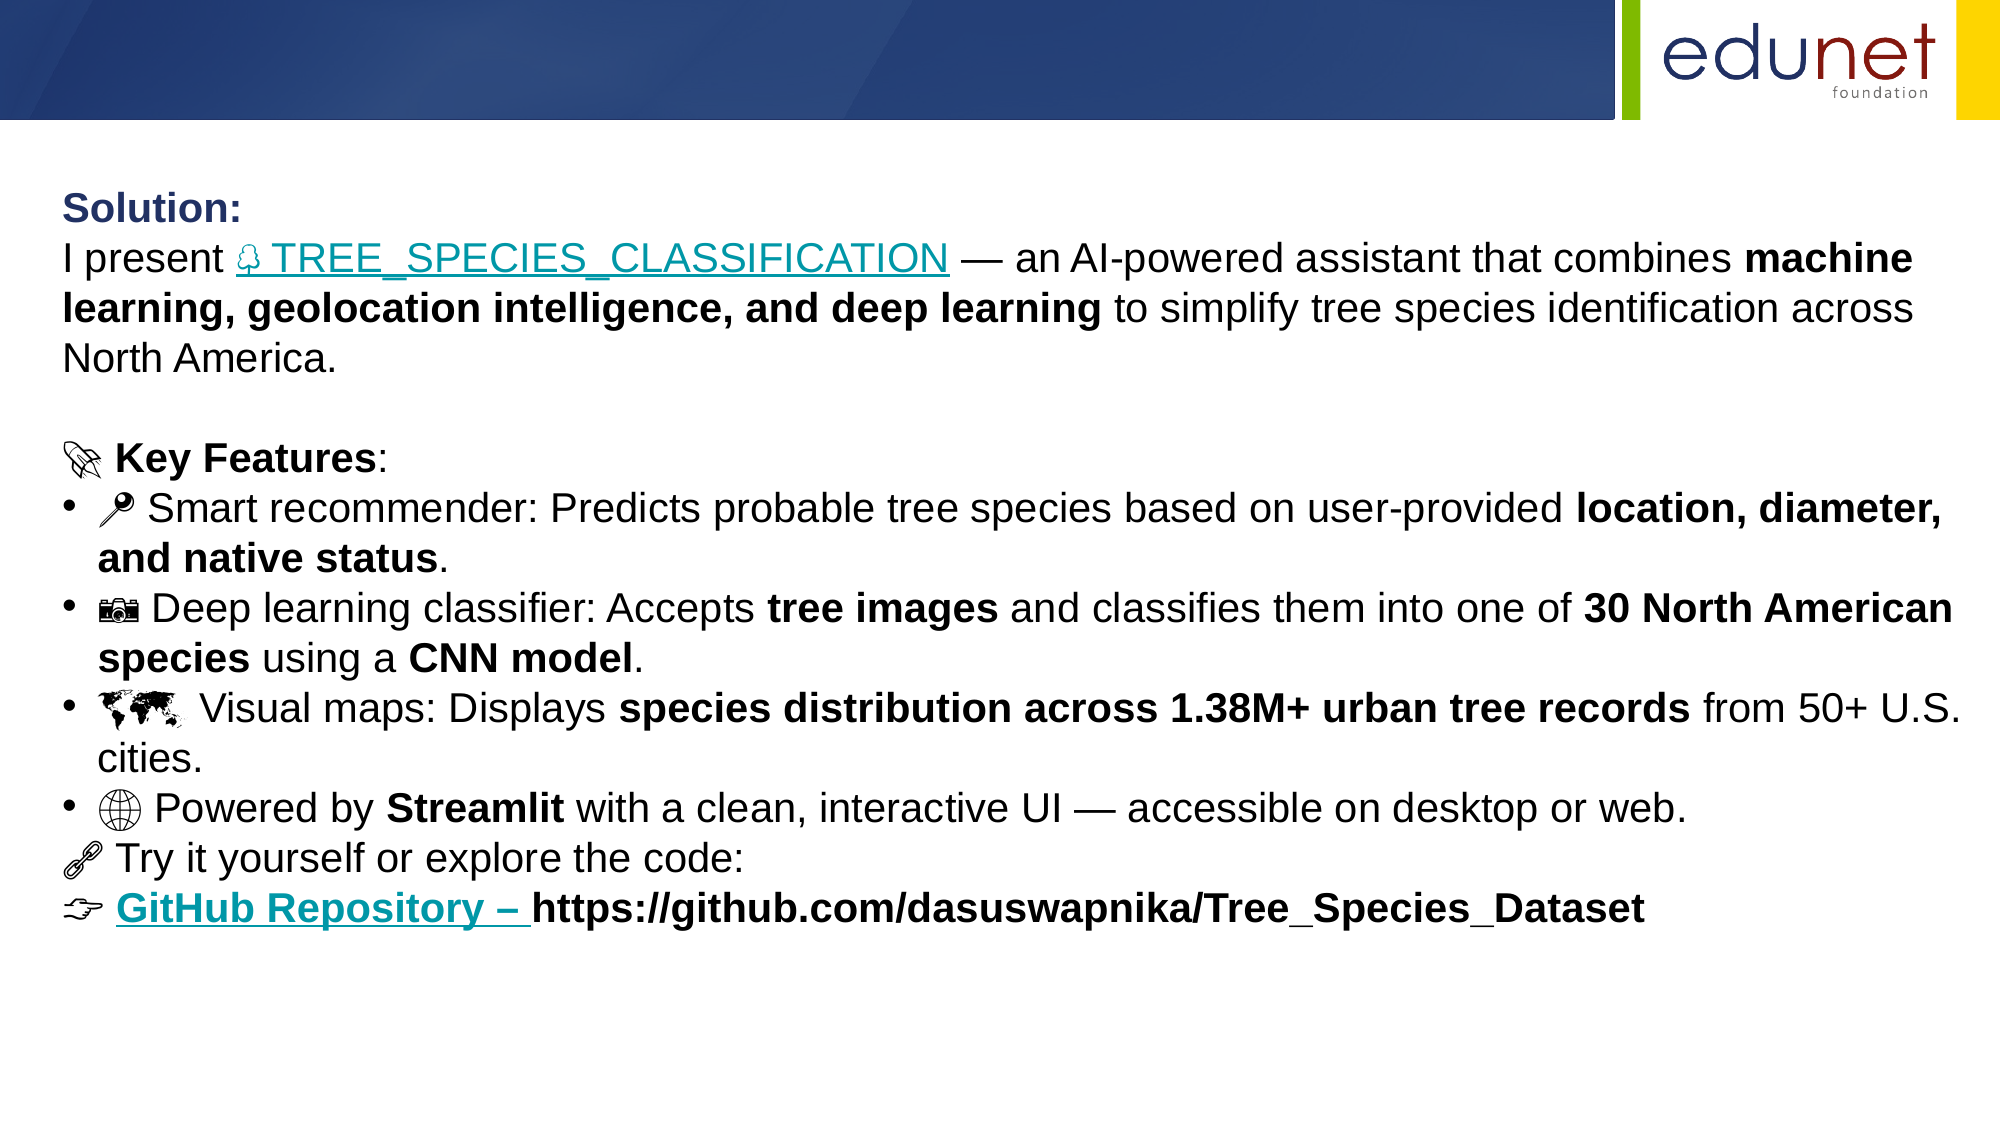

Solution:
I present 🌳 TREE_SPECIES_CLASSIFICATION — an AI-powered assistant that combines machine learning, geolocation intelligence, and deep learning to simplify tree species identification across North America.

🚀 Key Features:
📍 Smart recommender: Predicts probable tree species based on user-provided location, diameter, and native status.
📷 Deep learning classifier: Accepts tree images and classifies them into one of 30 North American species using a CNN model.
🗺️ Visual maps: Displays species distribution across 1.38M+ urban tree records from 50+ U.S. cities.
🌐 Powered by Streamlit with a clean, interactive UI — accessible on desktop or web.
🔗 Try it yourself or explore the code:
👉 GitHub Repository – https://github.com/dasuswapnika/Tree_Species_Dataset